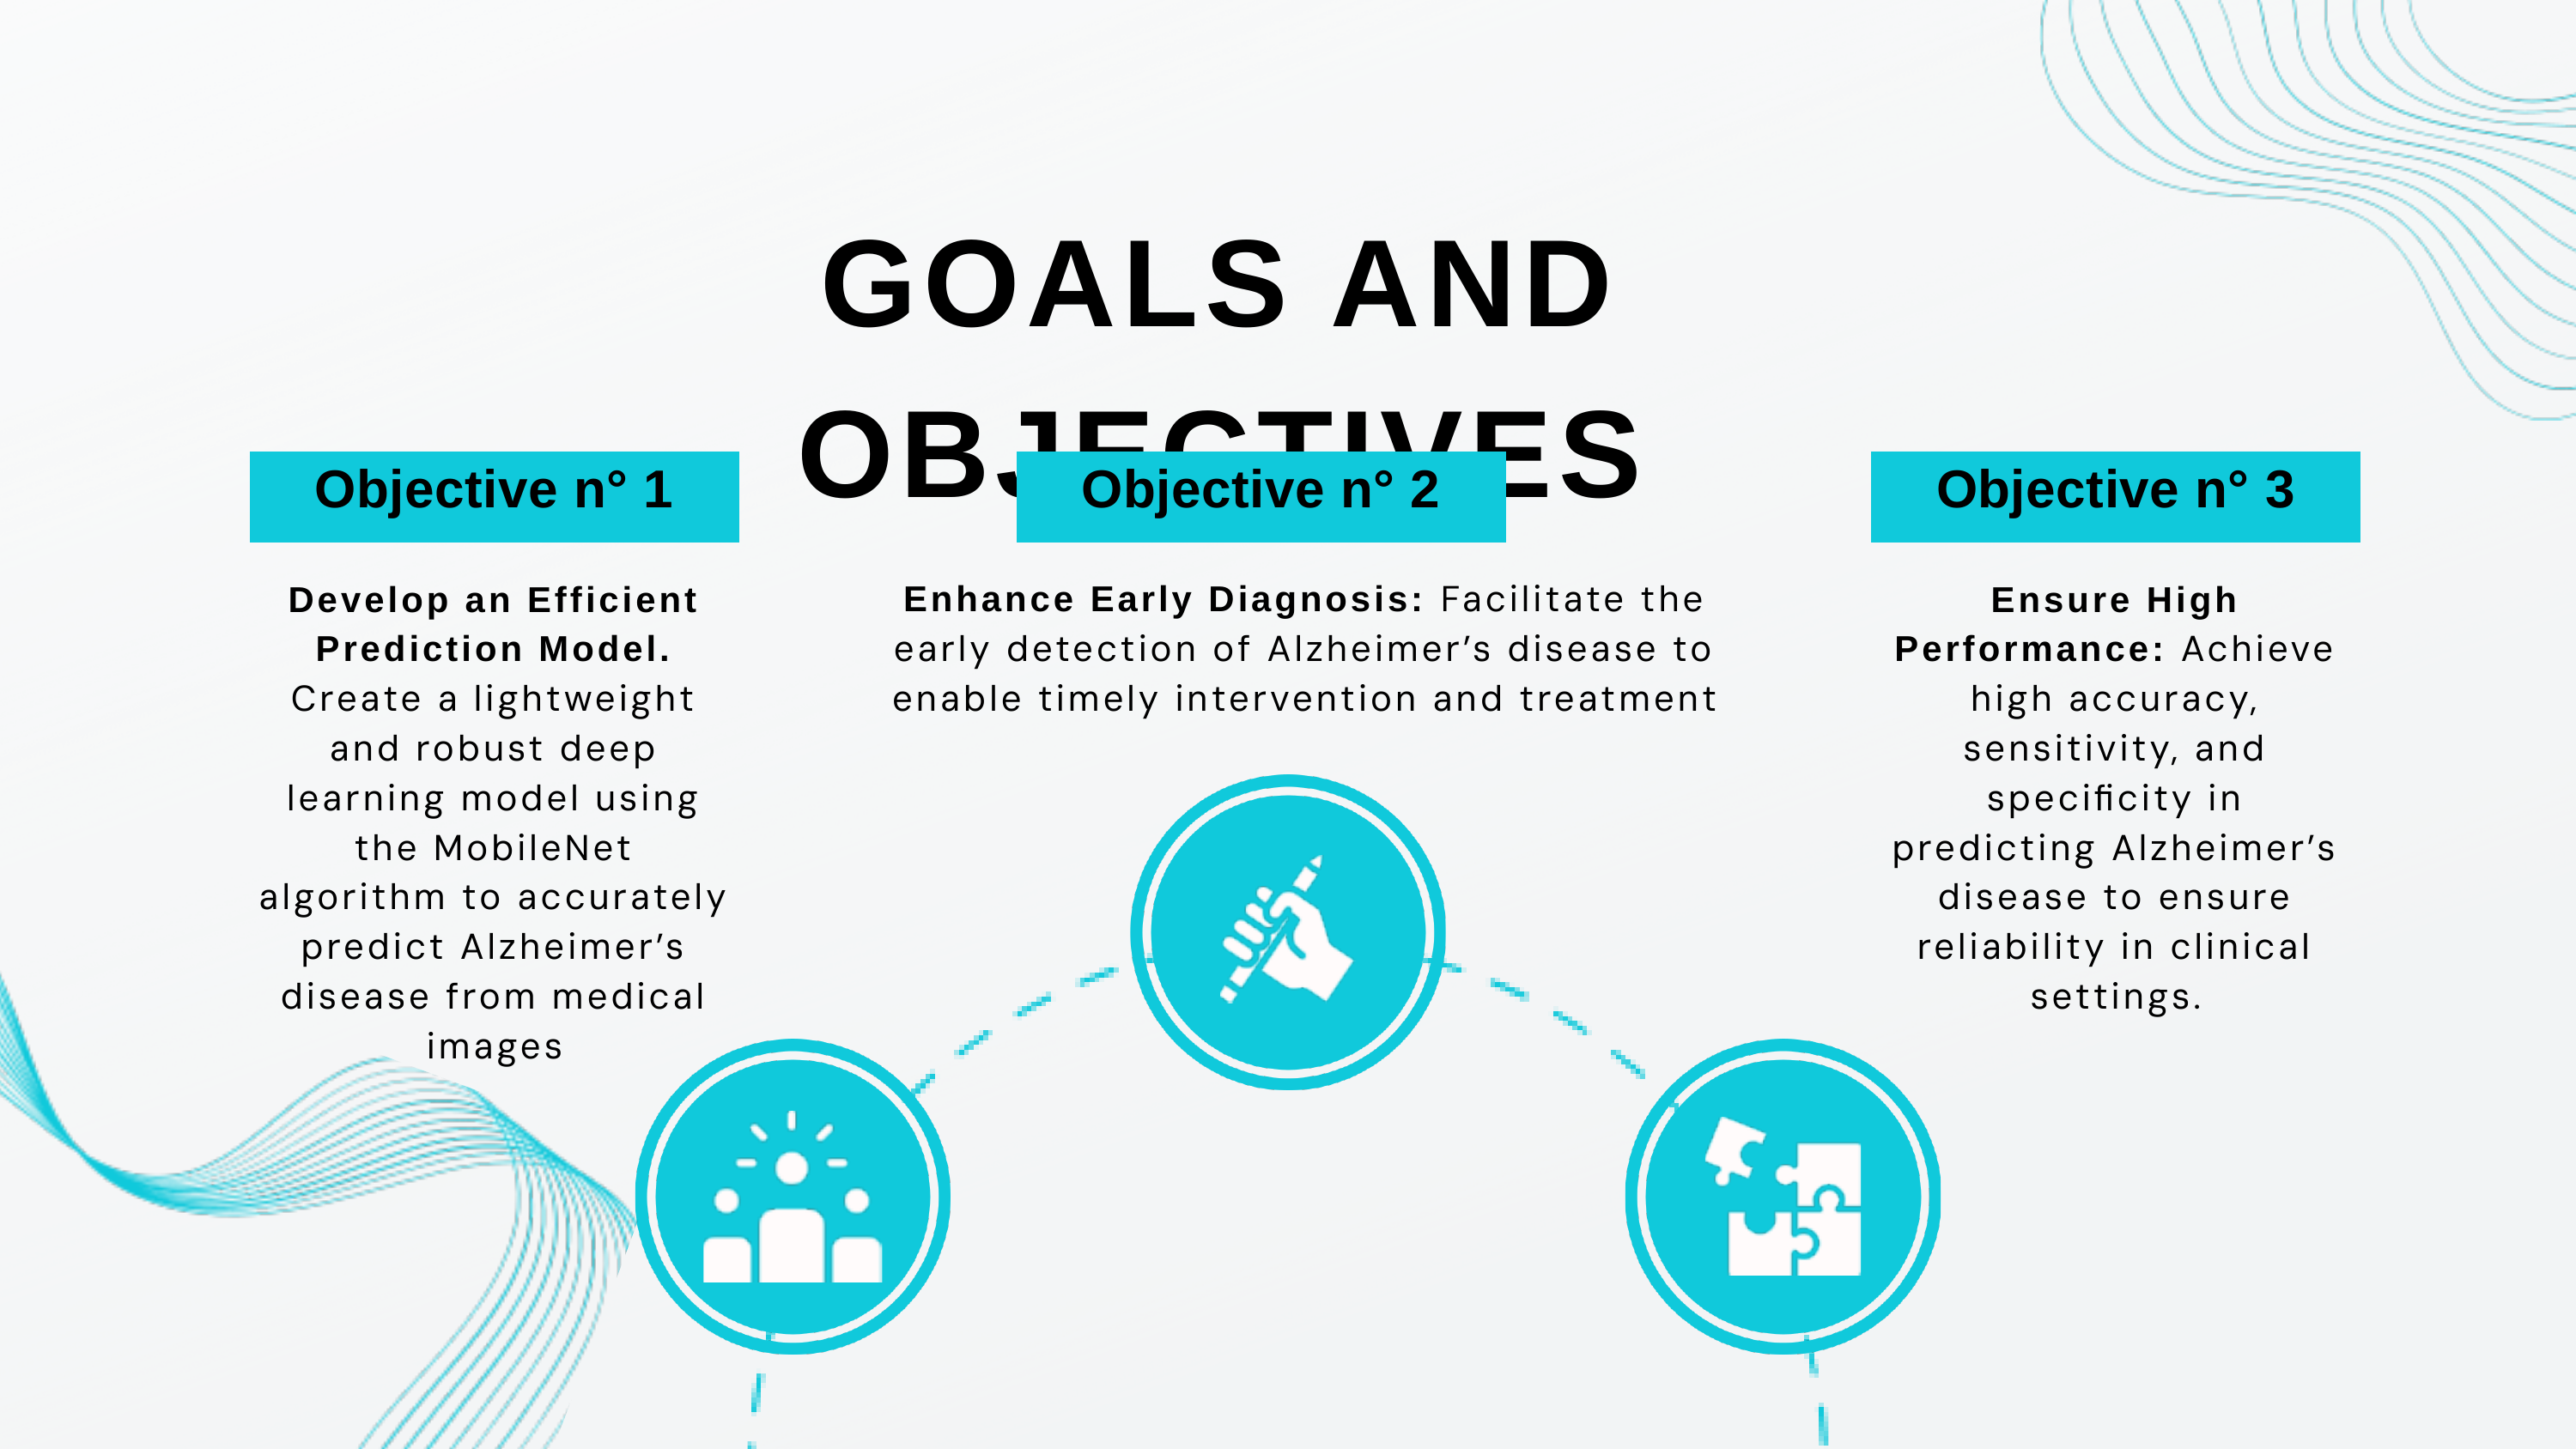

GOALS AND OBJECTIVES

Objective n° 1

Objective n° 2

Objective n° 3
Enhance Early Diagnosis: Facilitate the early detection of Alzheimer’s disease to enable timely intervention and treatment
Develop an Efficient Prediction Model. Create a lightweight and robust deep learning model using the MobileNet algorithm to accurately predict Alzheimer’s disease from medical images
Ensure High Performance: Achieve high accuracy, sensitivity, and specificity in predicting Alzheimer’s disease to ensure reliability in clinical settings.